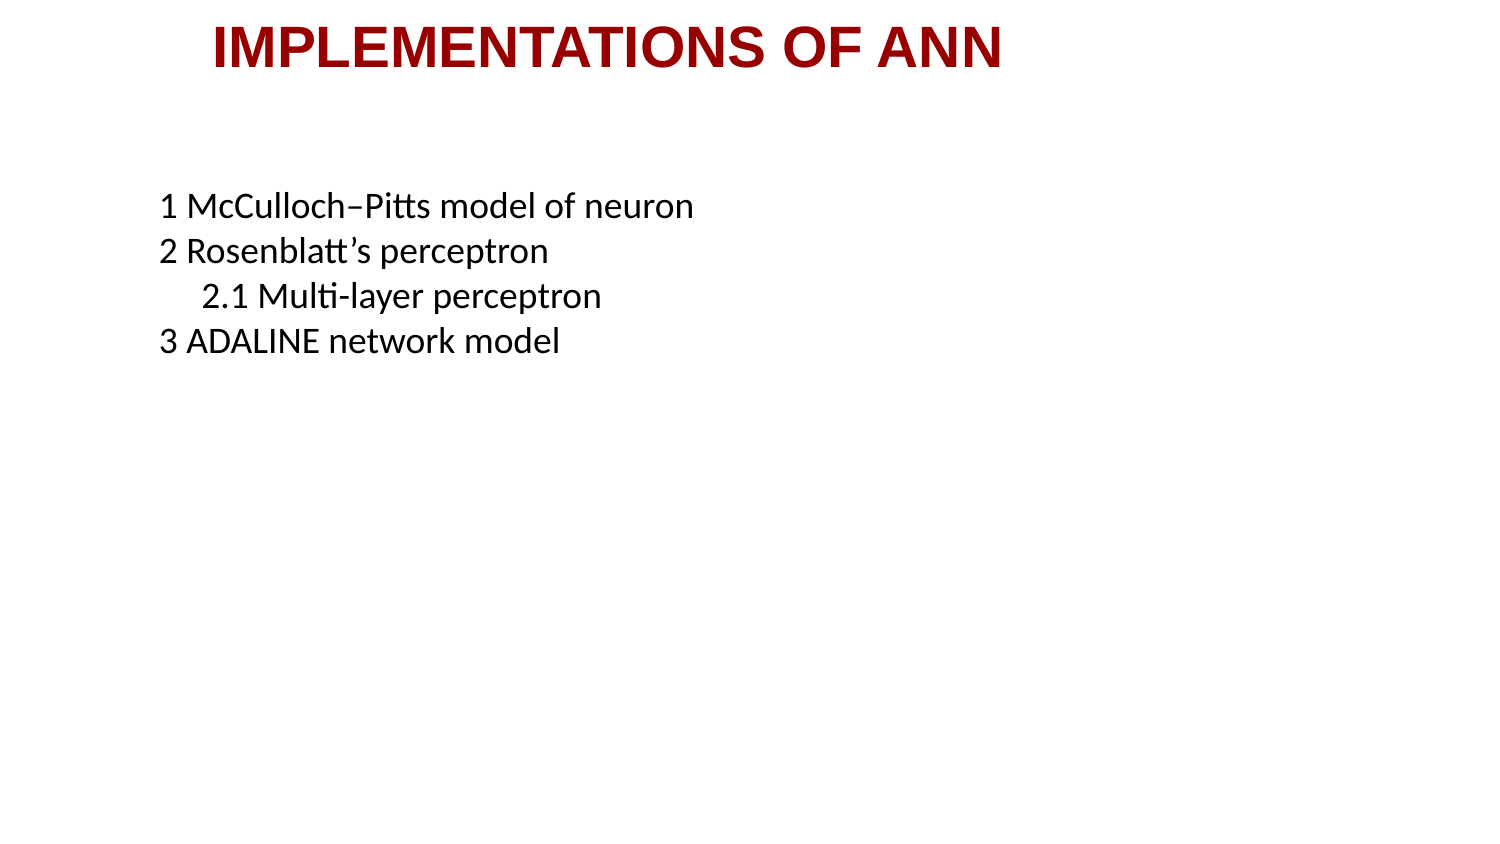

# IMPLEMENTATIONS OF ANN
1 McCulloch–Pitts model of neuron
2 Rosenblatt’s perceptron
     2.1 Multi-layer perceptron
3 ADALINE network model